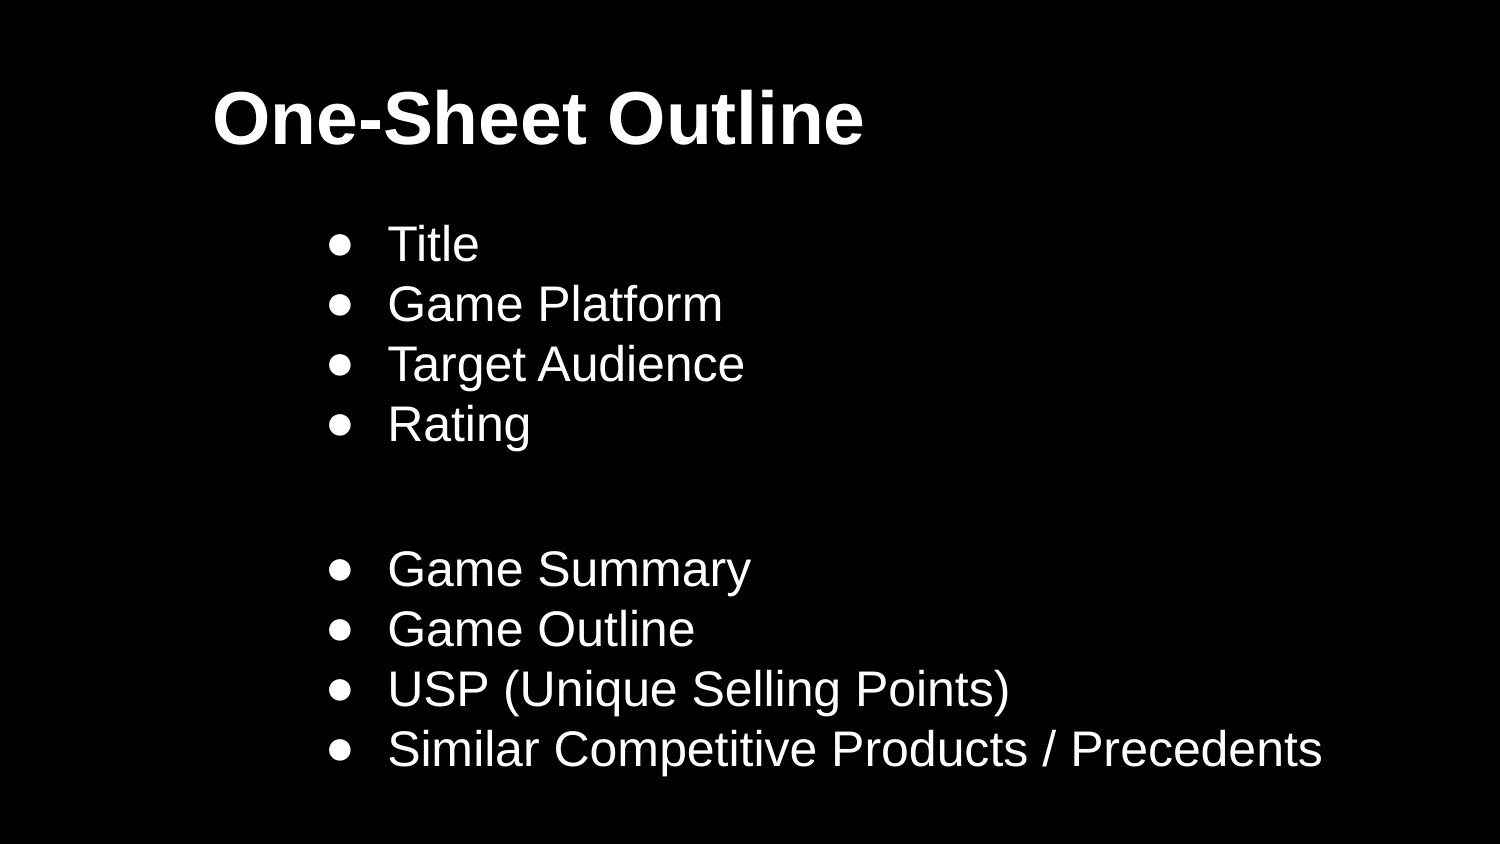

One-Sheet Outline
Title
Game Platform
Target Audience
Rating

Game Summary
Game Outline
USP (Unique Selling Points)
Similar Competitive Products / Precedents